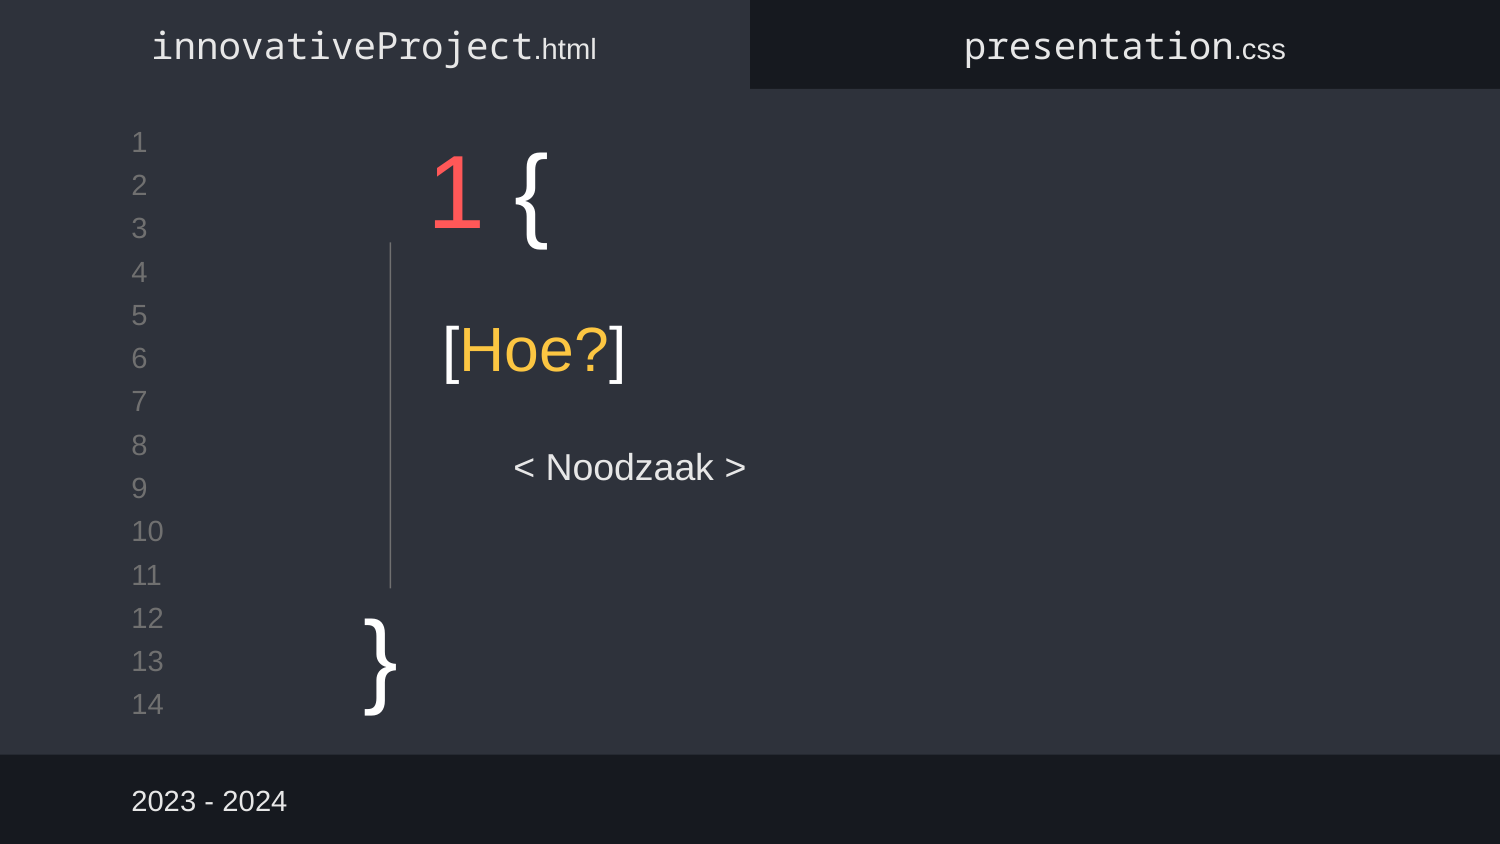

innovativeProject.html
presentation.css
# 1 {
[Hoe?]
< Noodzaak >
}
2023 - 2024